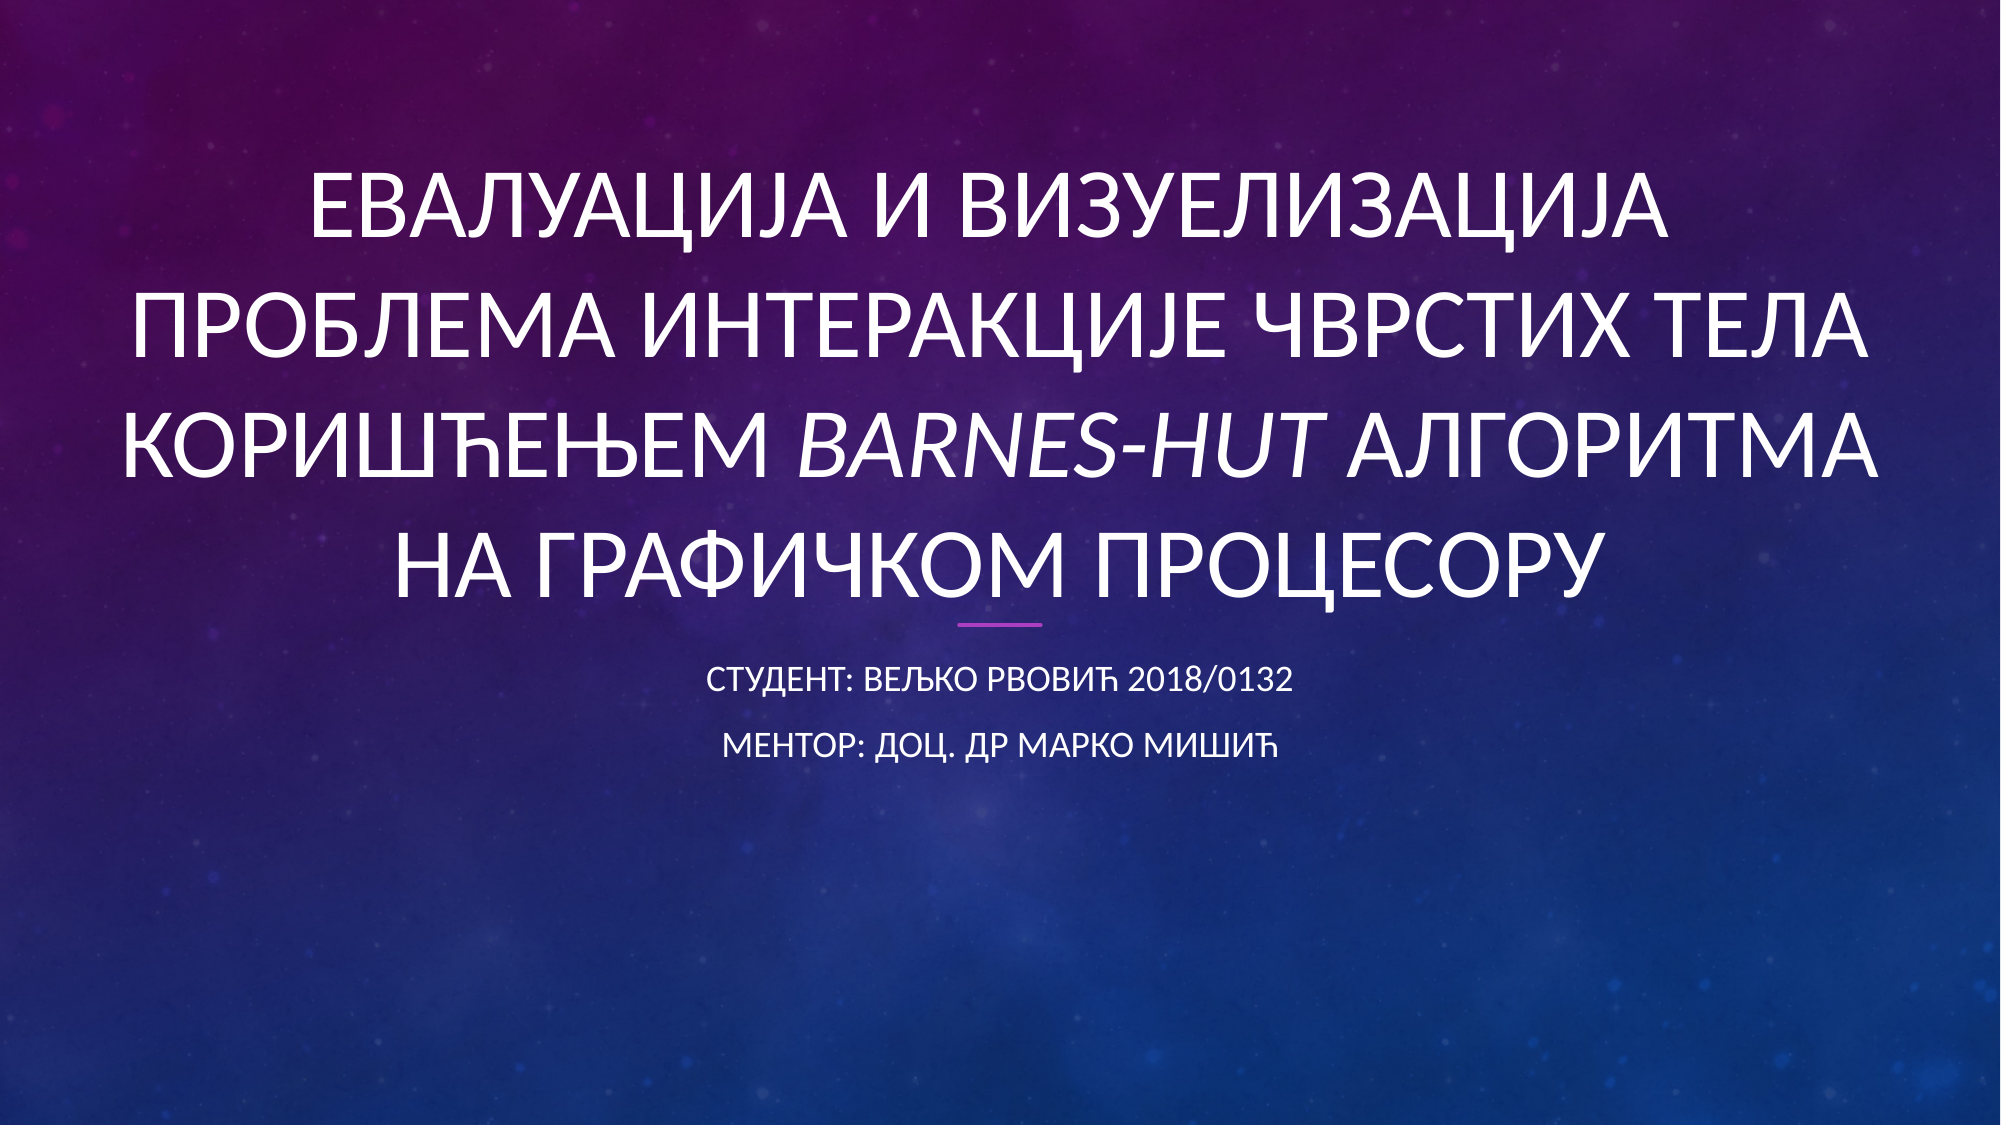

# Евалуација и визуелизација проблема интеракције чврстих тела коришћењем Barnes-Hut алгоритма на графичком процесору
СТУДЕНТ: ВЕЉКО РВОВИЋ 2018/0132
МЕНТОР: ДОЦ. ДР МАРКО МИШИЋ